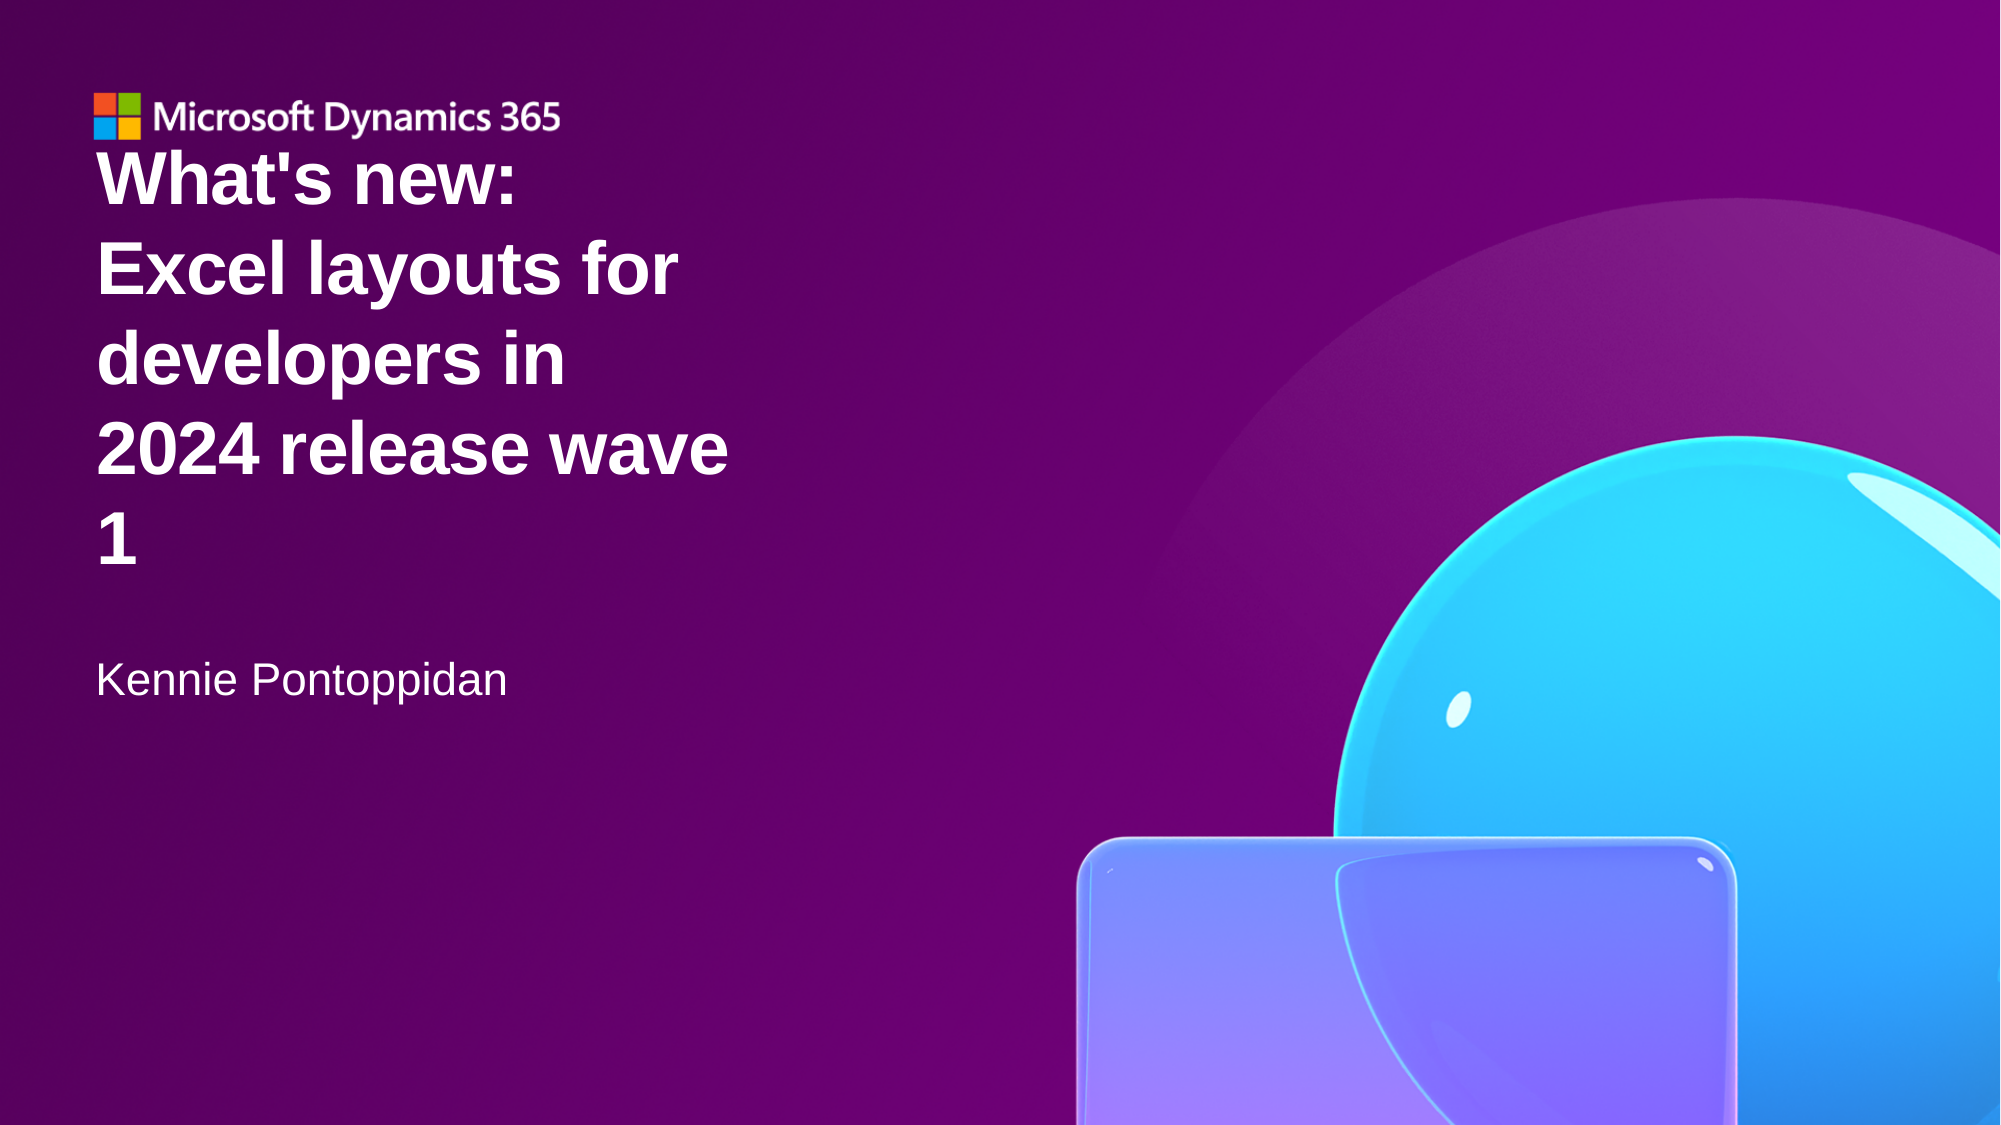

What's new:
Excel layouts for developers in
2024 release wave 1
Kennie Pontoppidan